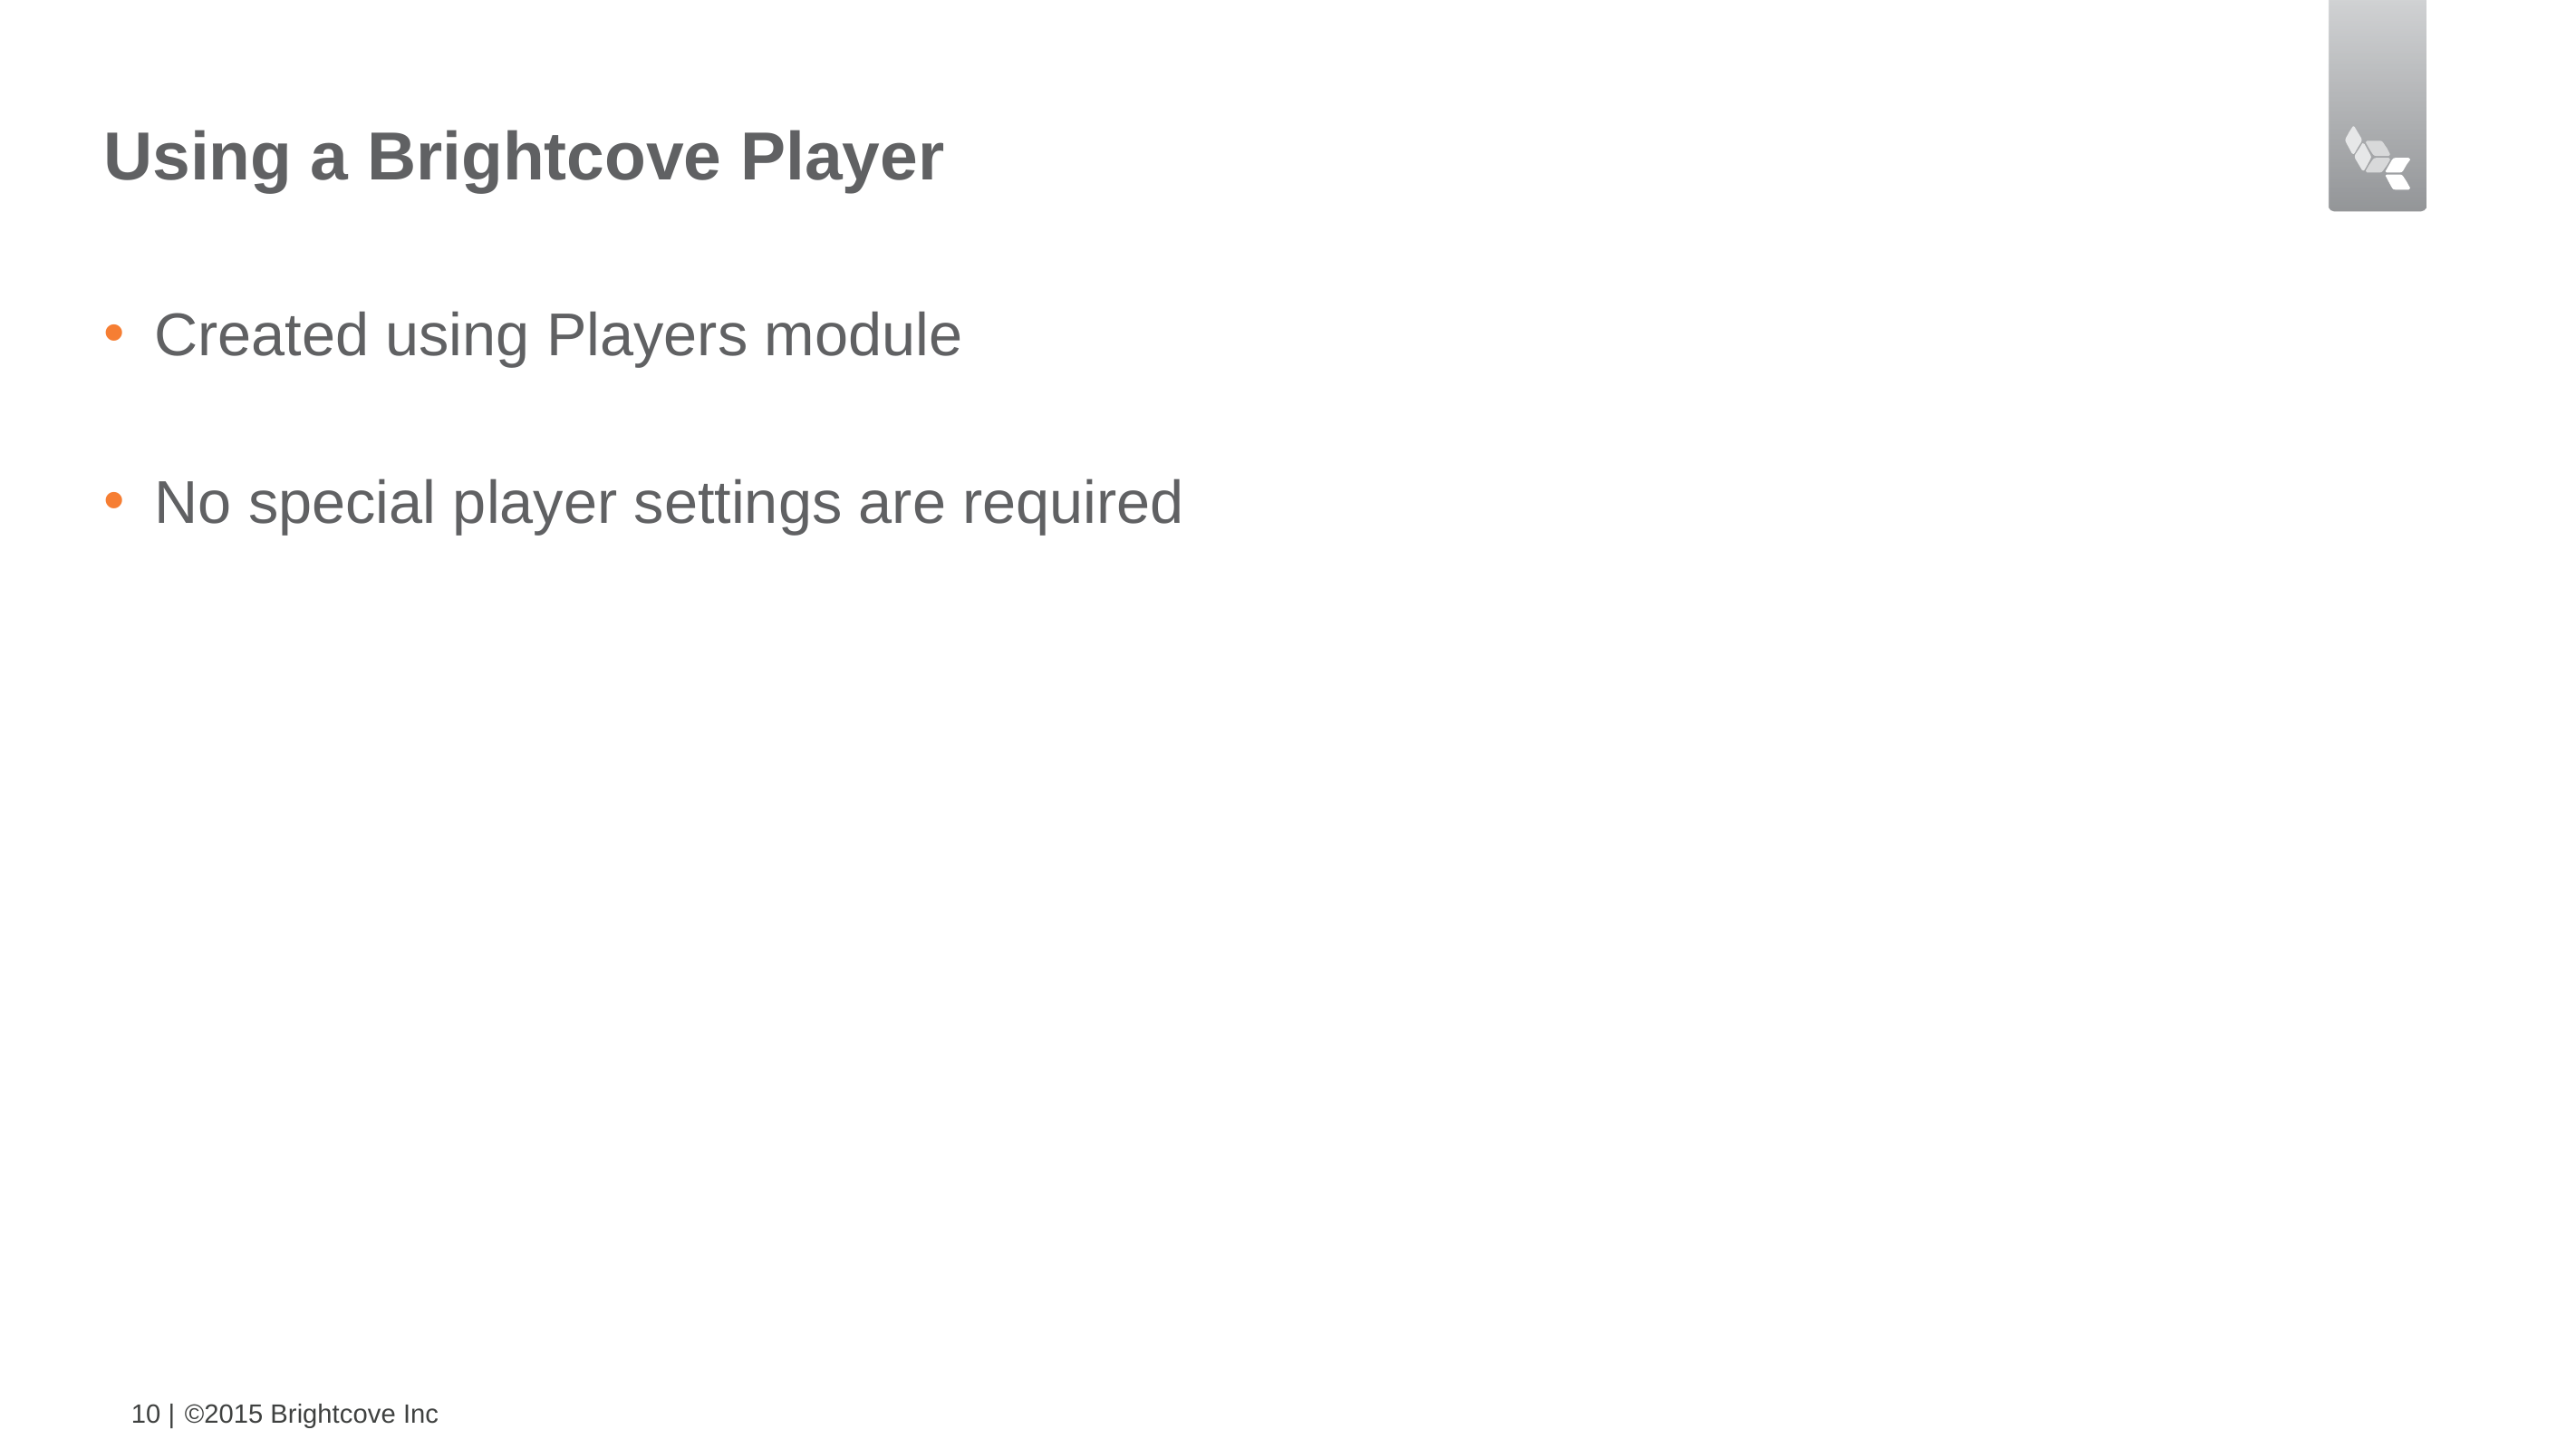

# Using a Brightcove Player
Created using Players module

No special player settings are required

10 |
©2015 Brightcove Inc